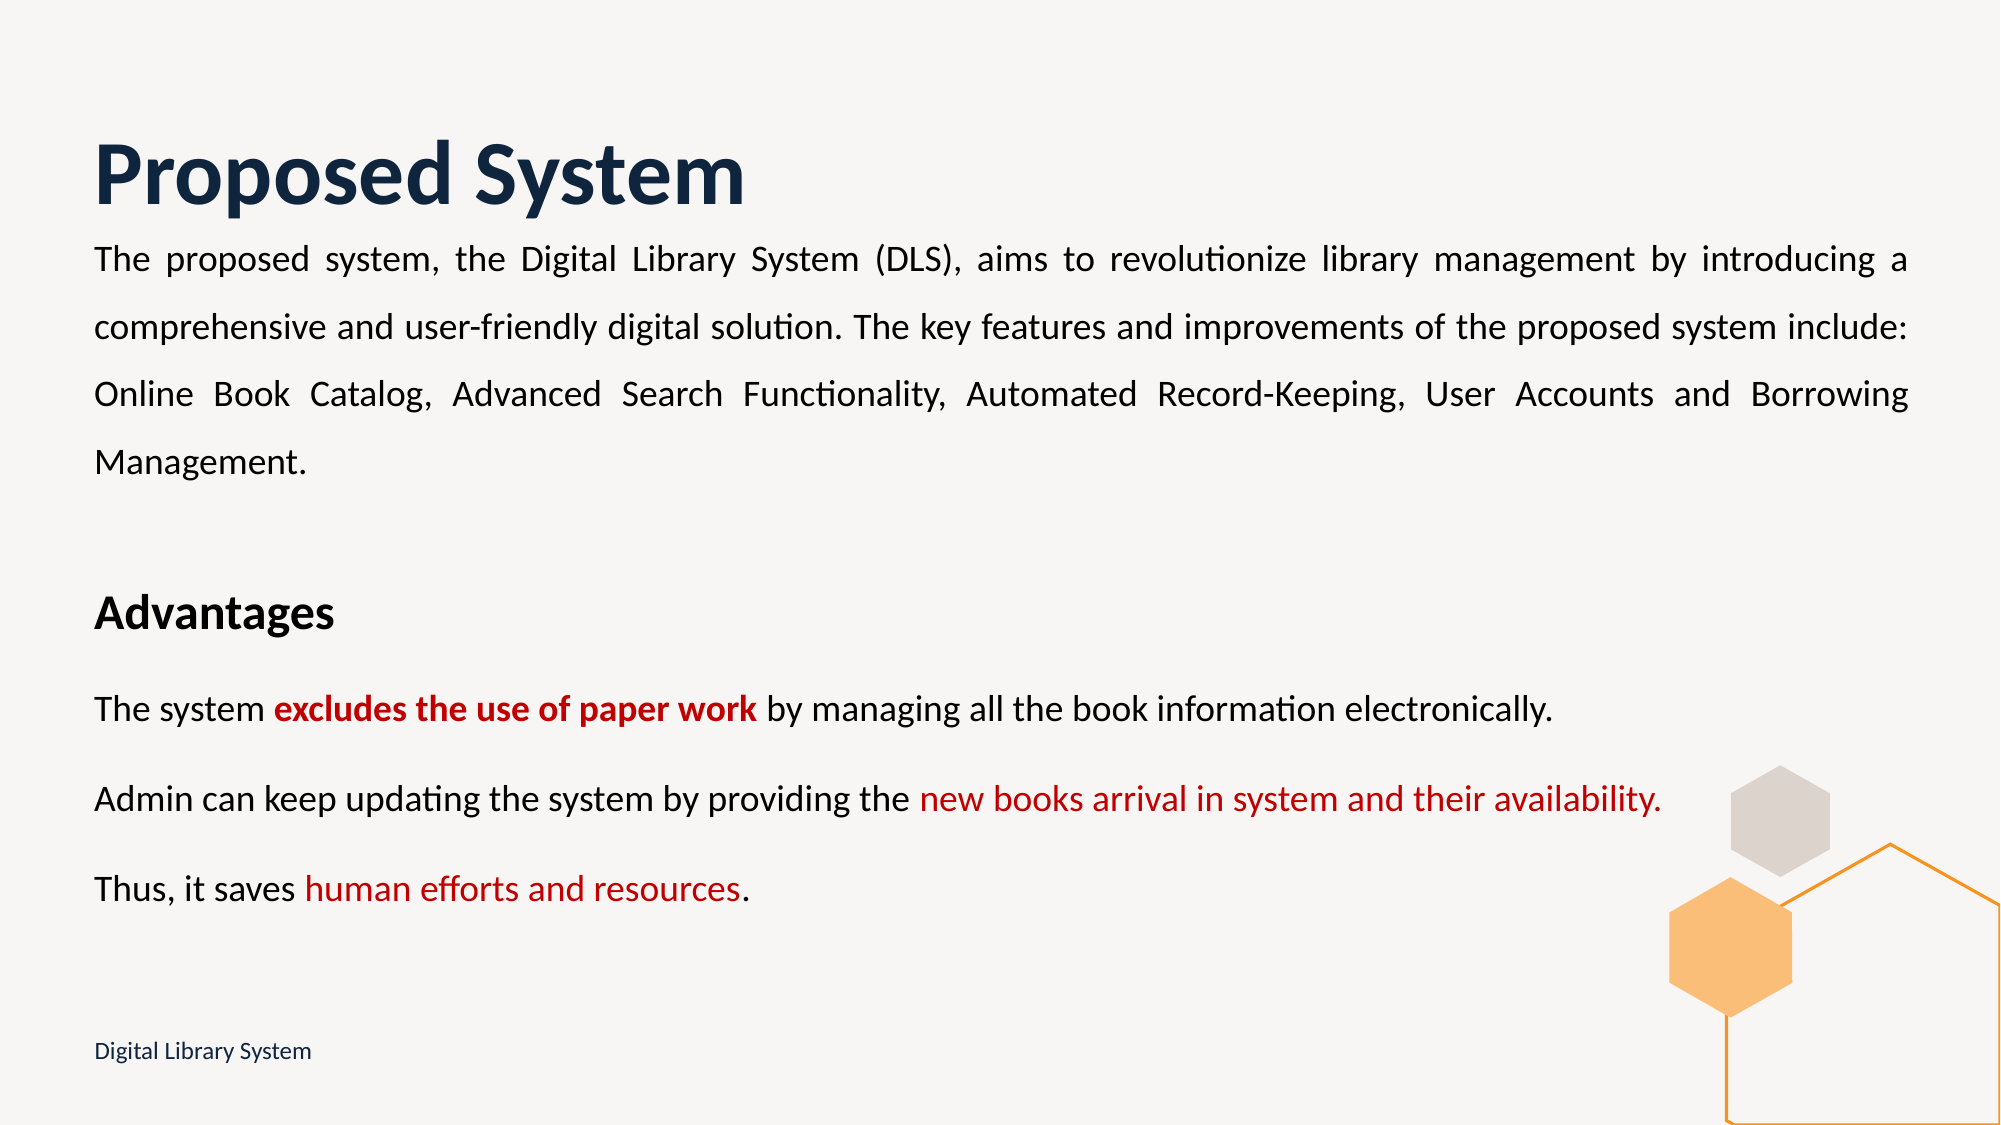

# Proposed System
The proposed system, the Digital Library System (DLS), aims to revolutionize library management by introducing a comprehensive and user-friendly digital solution. The key features and improvements of the proposed system include: Online Book Catalog, Advanced Search Functionality, Automated Record-Keeping, User Accounts and Borrowing Management.

Advantages
The system excludes the use of paper work by managing all the book information electronically.
Admin can keep updating the system by providing the new books arrival in system and their availability.
Thus, it saves human efforts and resources.

Digital Library System